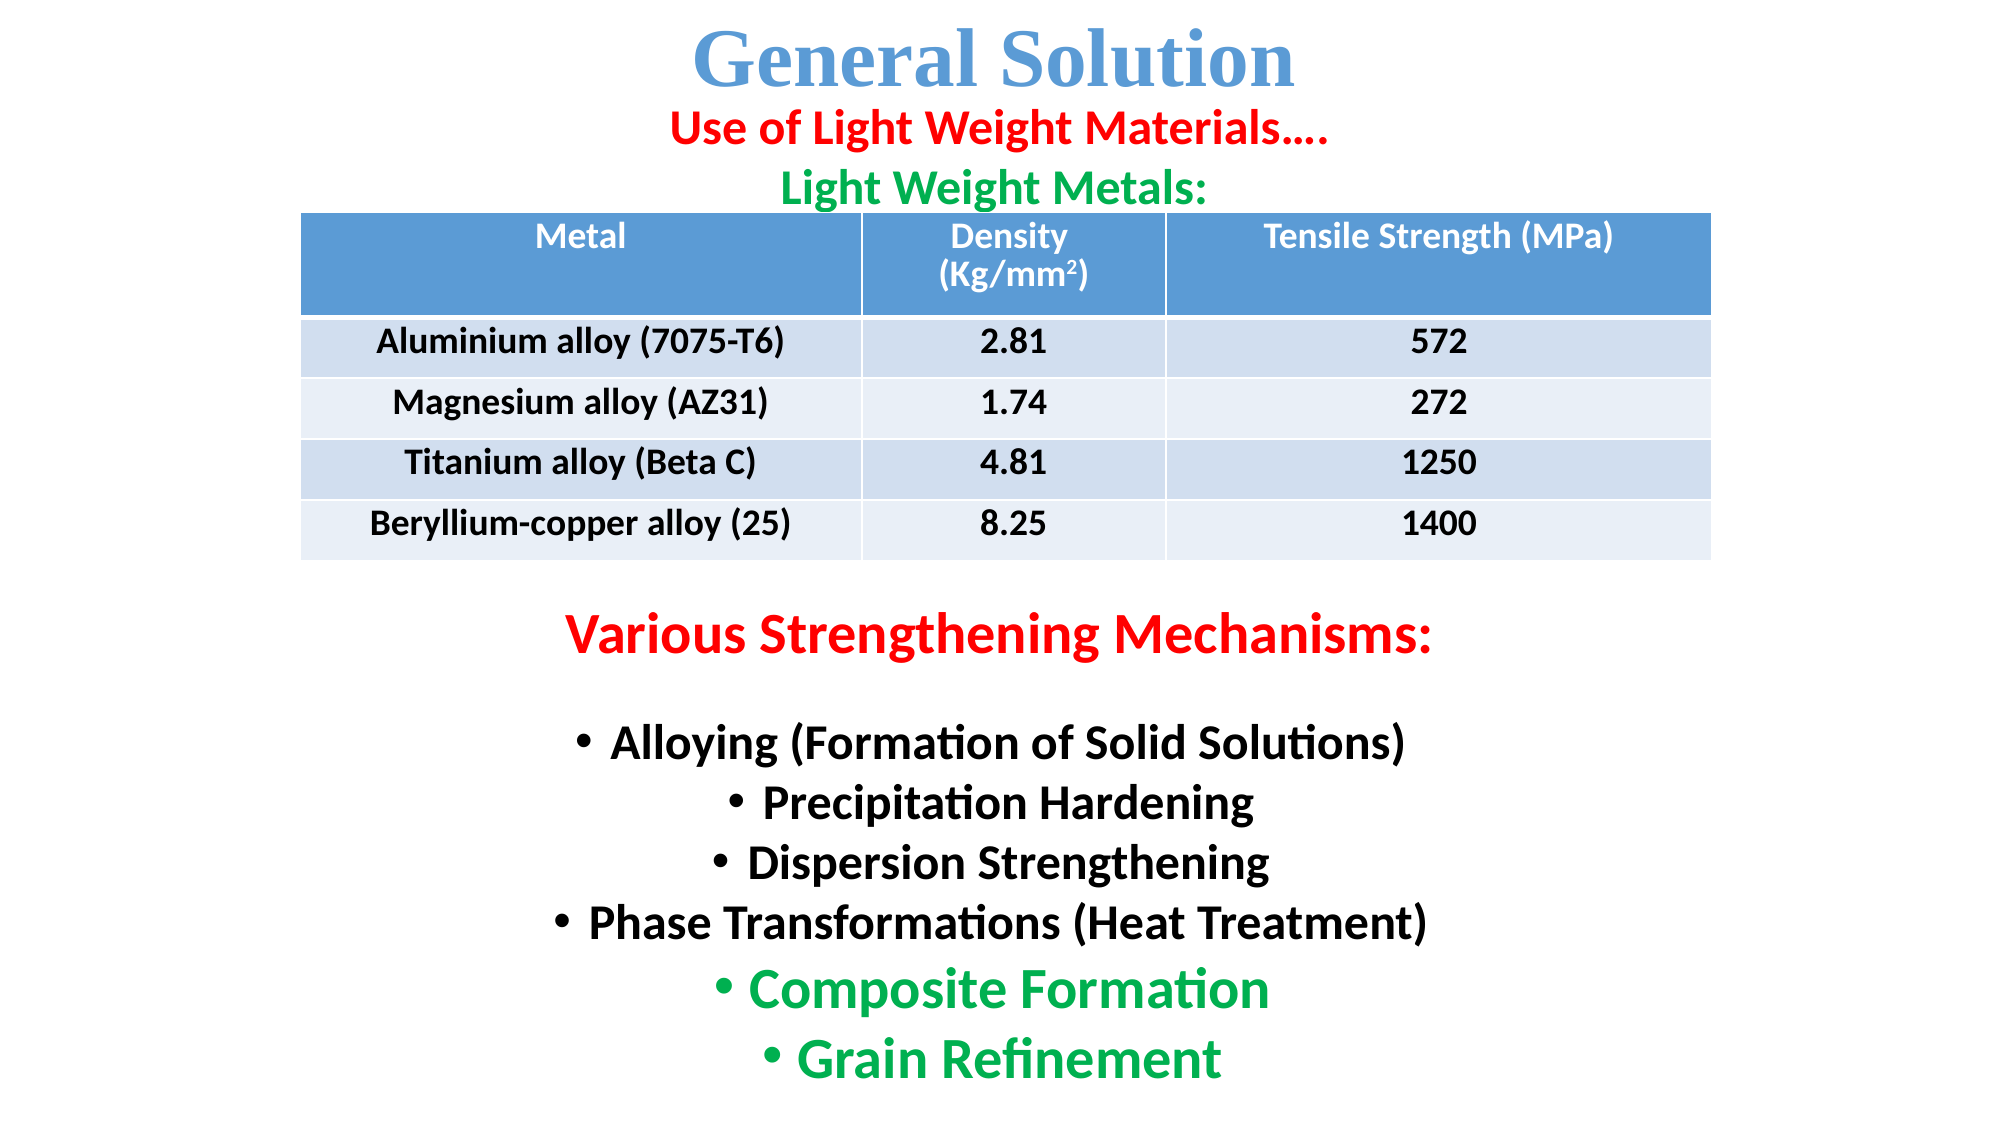

# General Solution
Use of Light Weight Materials….
Light Weight Metals:
| Metal | Density (Kg/mm2) | Tensile Strength (MPa) |
| --- | --- | --- |
| Aluminium alloy (7075-T6) | 2.81 | 572 |
| Magnesium alloy (AZ31) | 1.74 | 272 |
| Titanium alloy (Beta C) | 4.81 | 1250 |
| Beryllium-copper alloy (25) | 8.25 | 1400 |
Various Strengthening Mechanisms:

Alloying (Formation of Solid Solutions)
Precipitation Hardening
Dispersion Strengthening
Phase Transformations (Heat Treatment)
Composite Formation
Grain Refinement